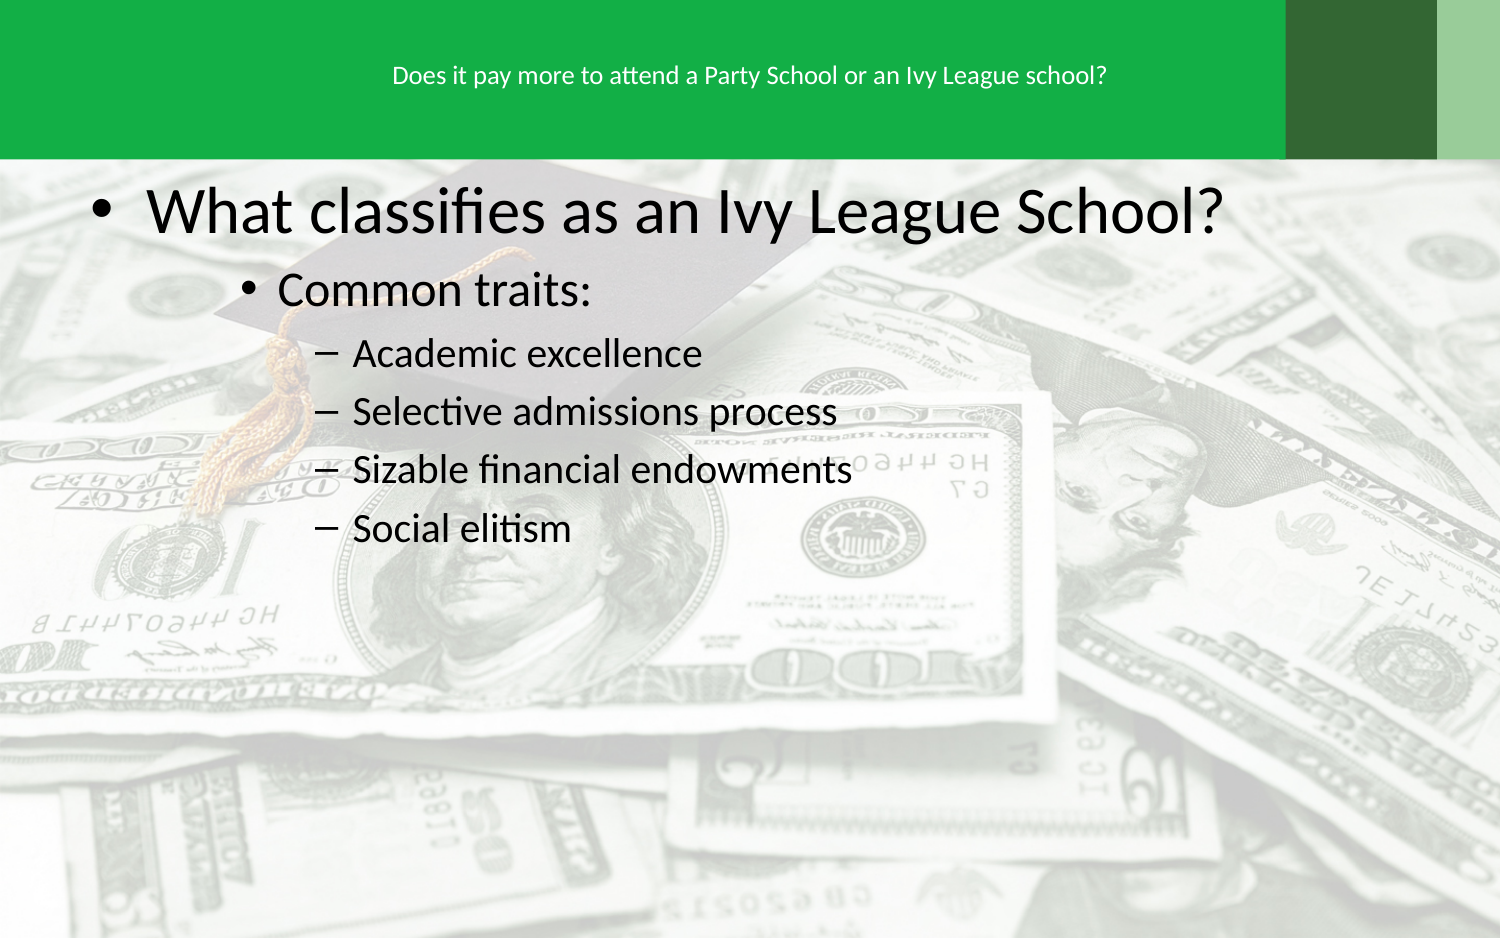

# Does it pay more to attend a Party School or an Ivy League school?
What classifies as an Ivy League School?
Common traits:
Academic excellence
Selective admissions process
Sizable financial endowments
Social elitism